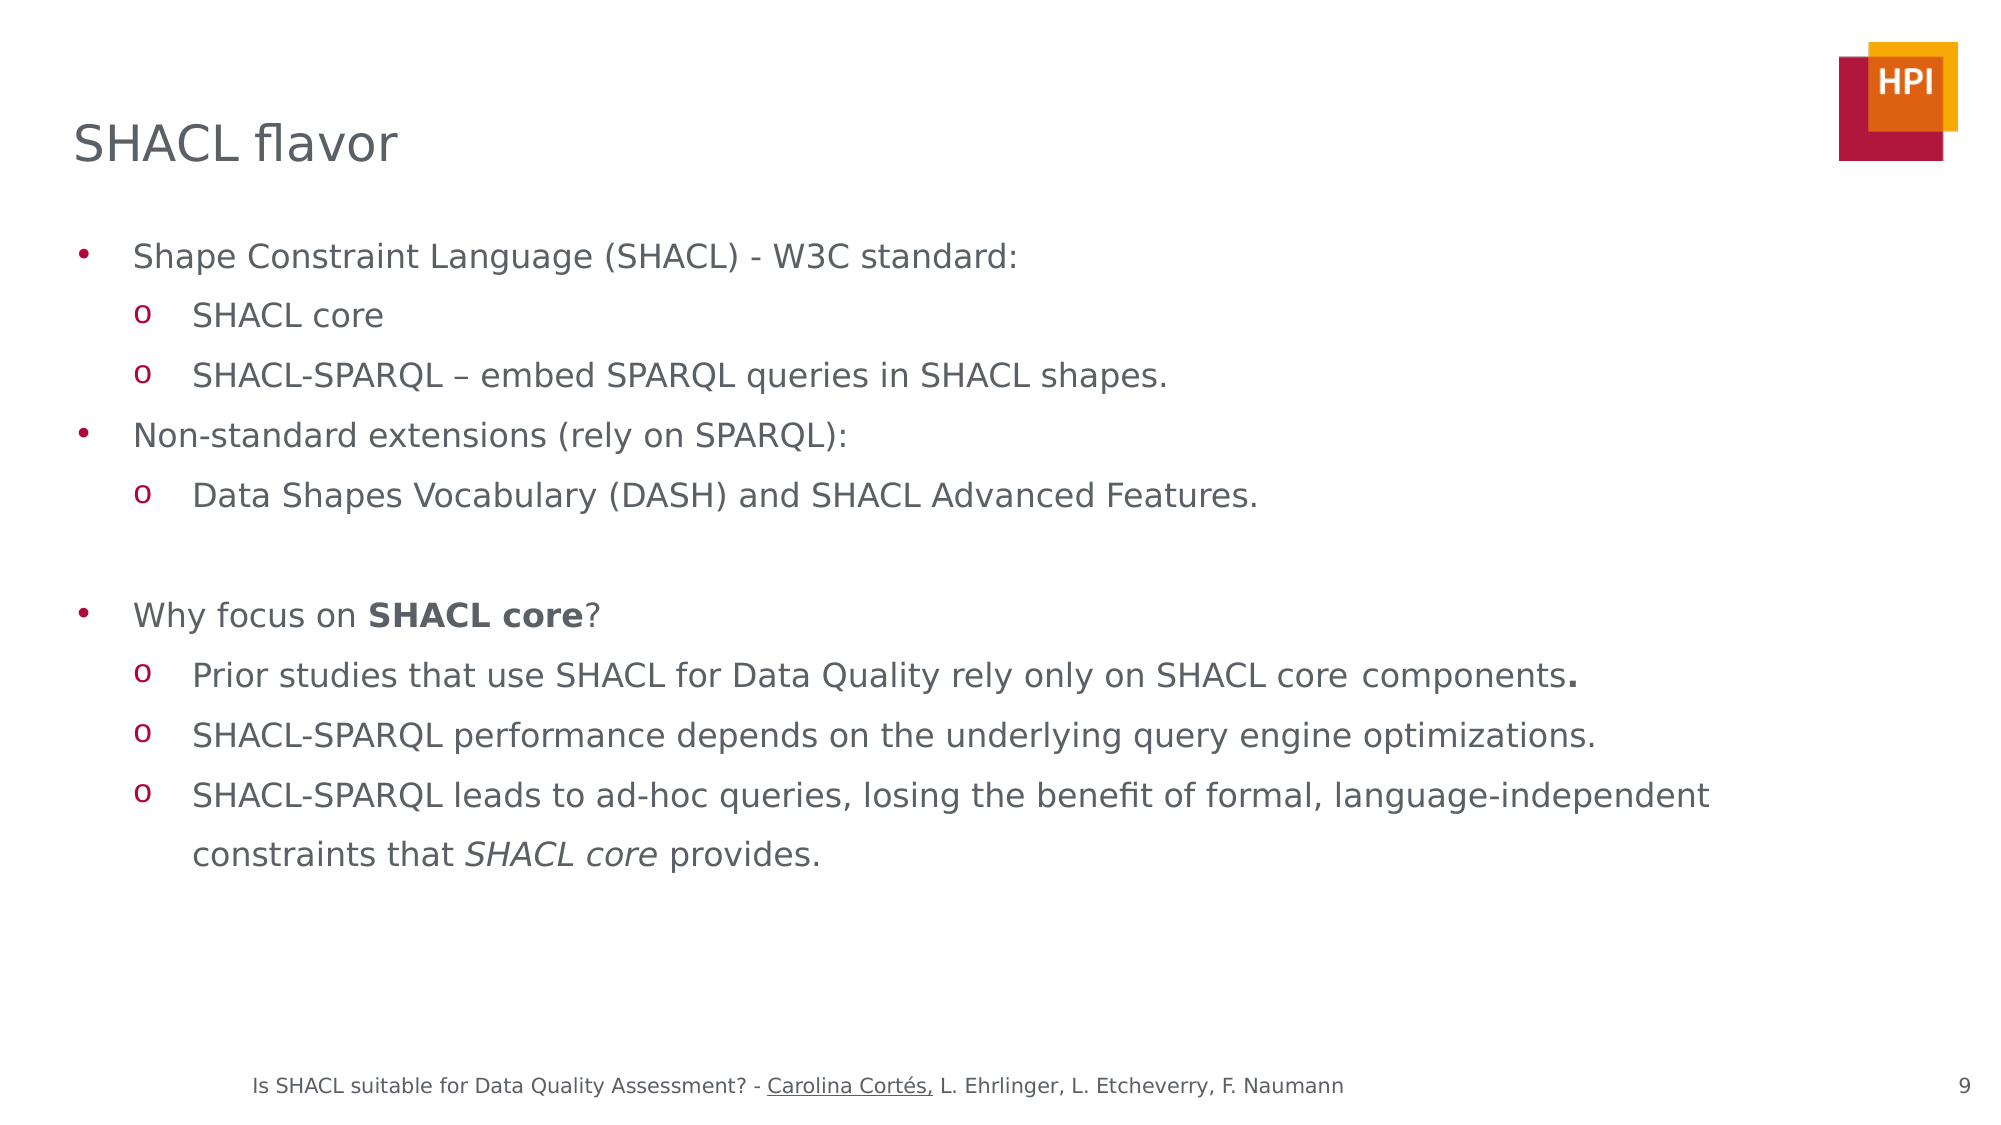

# SHACL flavor
Shape Constraint Language (SHACL) - W3C standard:
SHACL core
SHACL-SPARQL – embed SPARQL queries in SHACL shapes.
Non-standard extensions (rely on SPARQL):
Data Shapes Vocabulary (DASH) and SHACL Advanced Features.

Why focus on SHACL core?
Prior studies that use SHACL for Data Quality rely only on SHACL core components.
SHACL-SPARQL performance depends on the underlying query engine optimizations.
SHACL-SPARQL leads to ad-hoc queries, losing the benefit of formal, language-independent constraints that SHACL core provides.

9
Is SHACL suitable for Data Quality Assessment? - Carolina Cortés, L. Ehrlinger, L. Etcheverry, F. Naumann